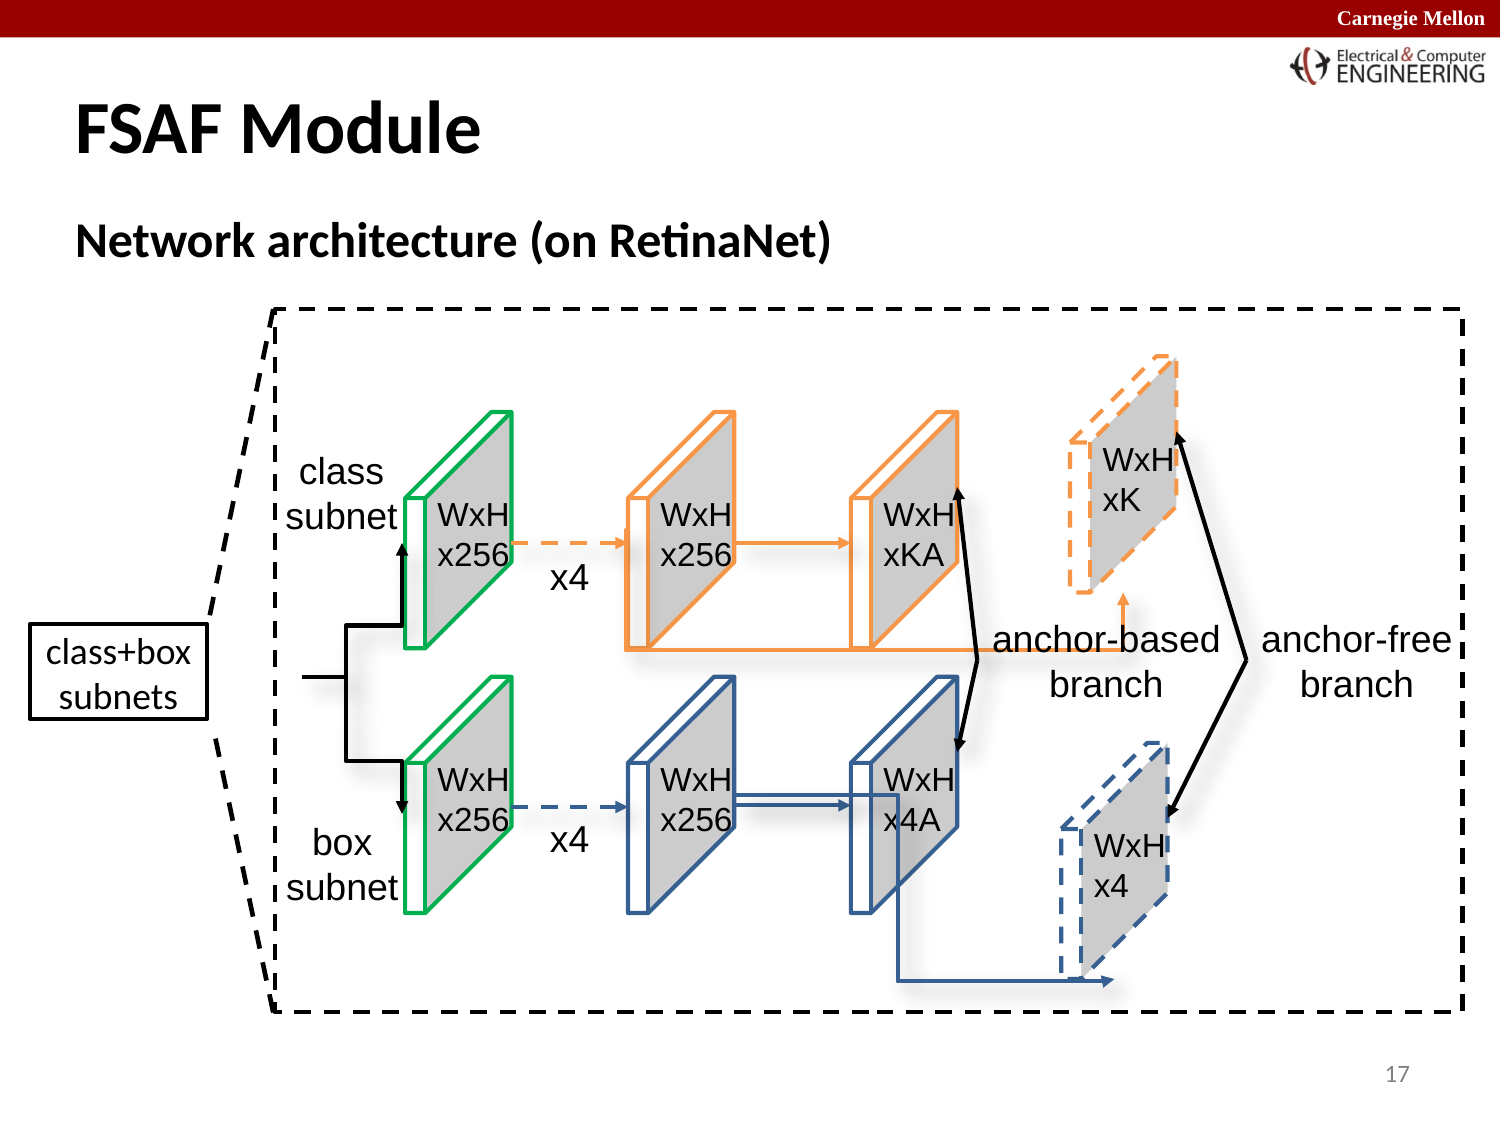

# FSAF Module
Network architecture (on RetinaNet)

WxH
xK

WxH
x256

WxH
x256

WxH
xKA
class
subnet
x4
anchor-based
branch
anchor-free
branch
class+box
subnets

WxH
x256

WxH
x256

WxH
x4A

WxH
x4
x4
box
subnet
17